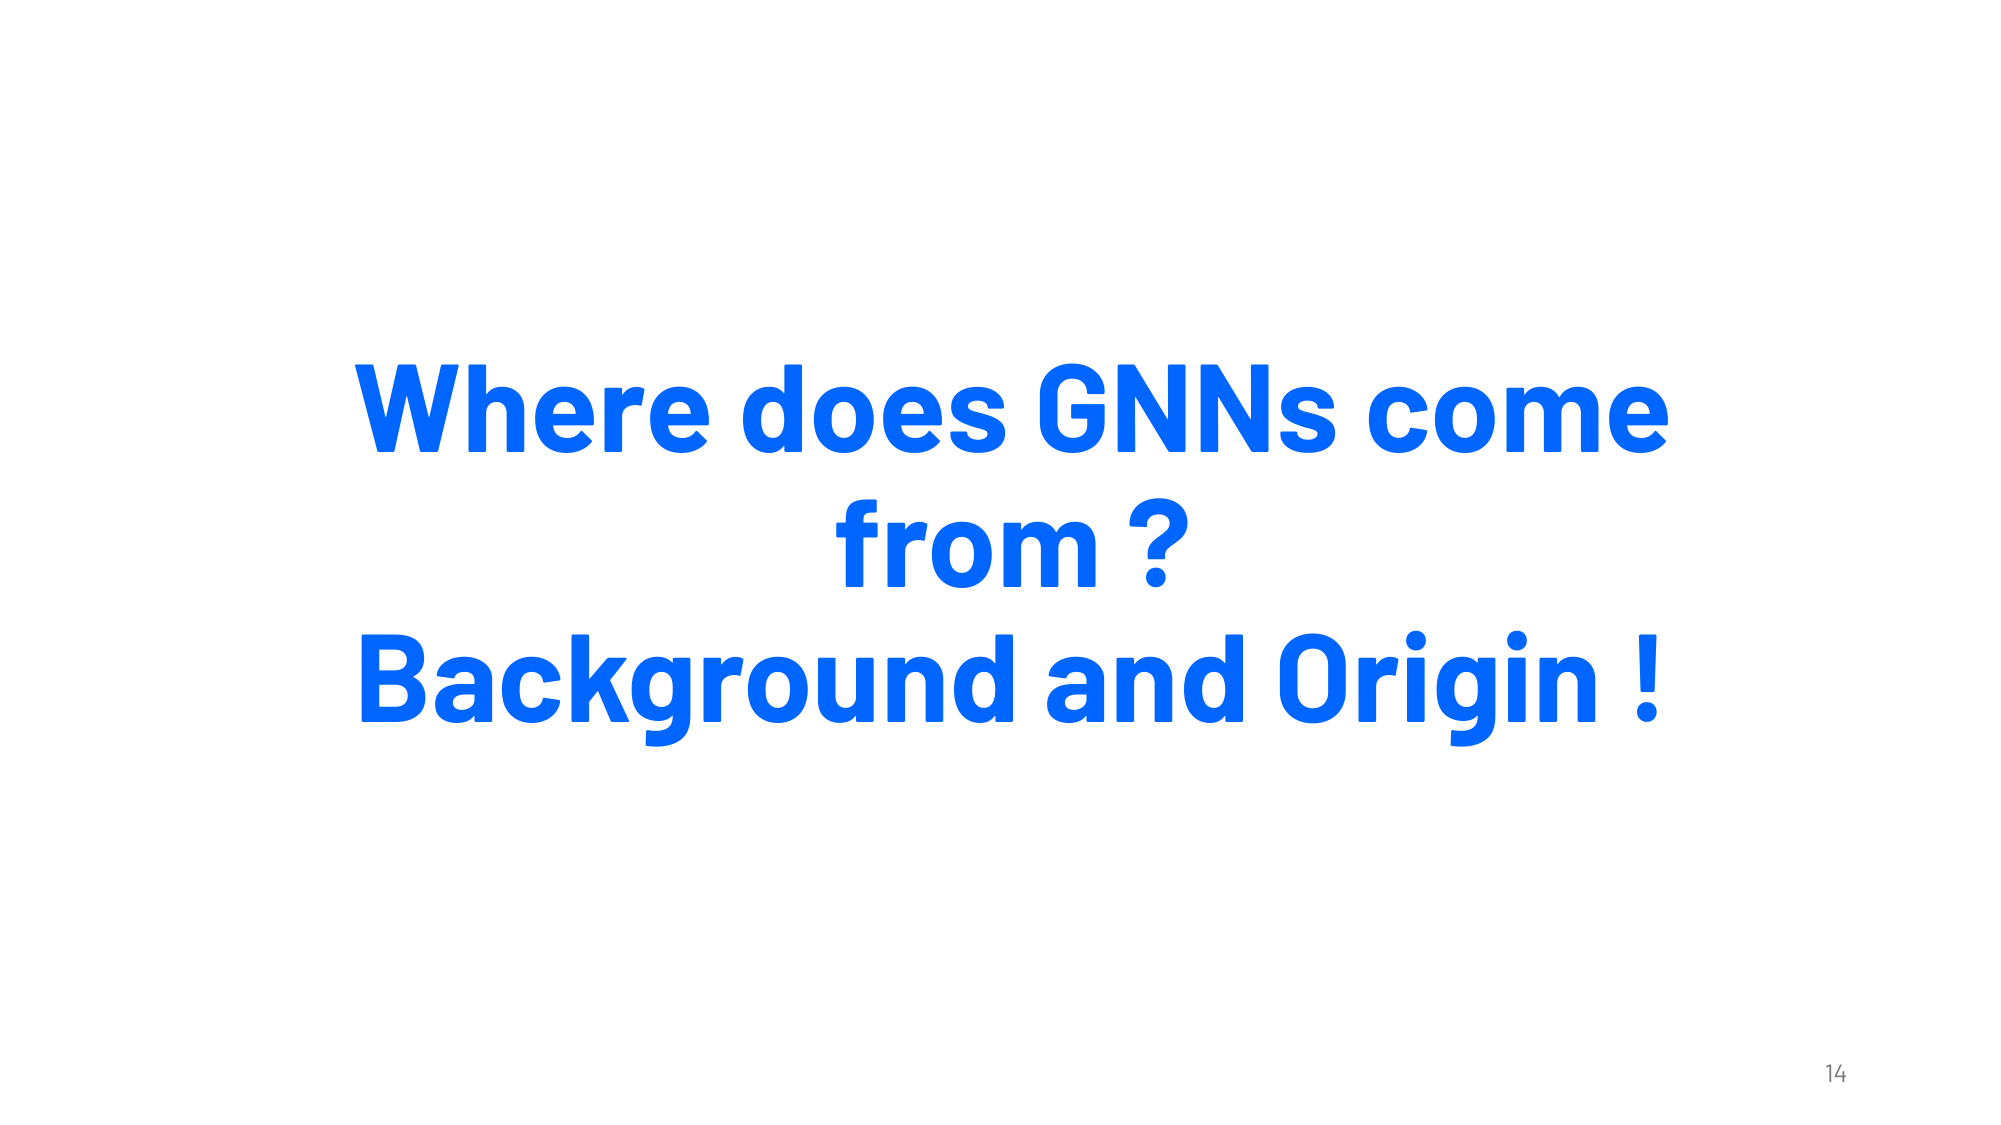

# Where does GNNs come from ? Background and Origin !
14